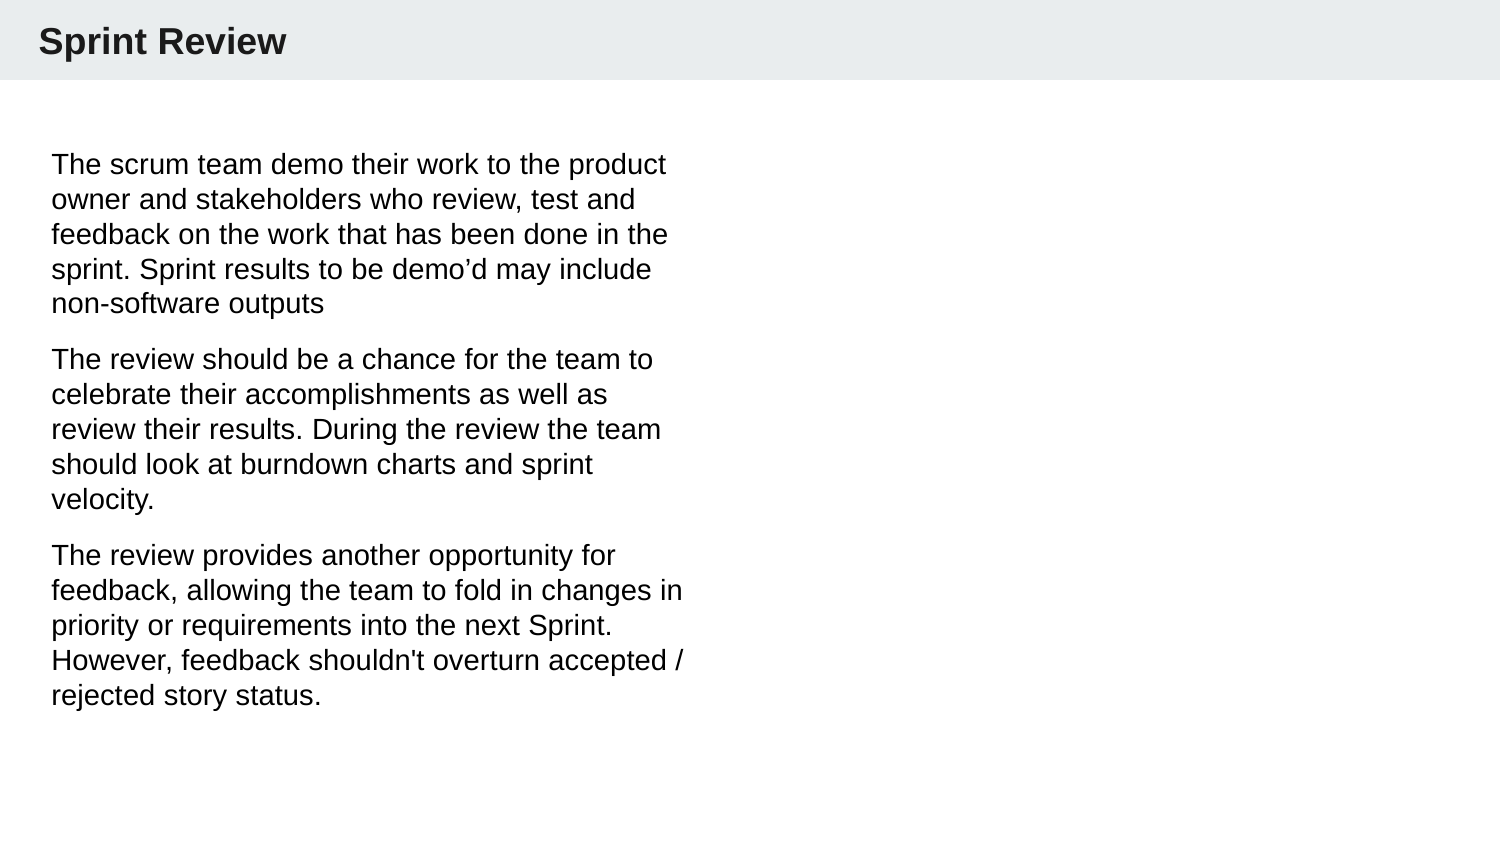

# Sprint Review
The scrum team demo their work to the product owner and stakeholders who review, test and feedback on the work that has been done in the sprint. Sprint results to be demo’d may include non-software outputs
The review should be a chance for the team to celebrate their accomplishments as well as review their results. During the review the team should look at burndown charts and sprint velocity.
The review provides another opportunity for feedback, allowing the team to fold in changes in priority or requirements into the next Sprint. However, feedback shouldn't overturn accepted / rejected story status.